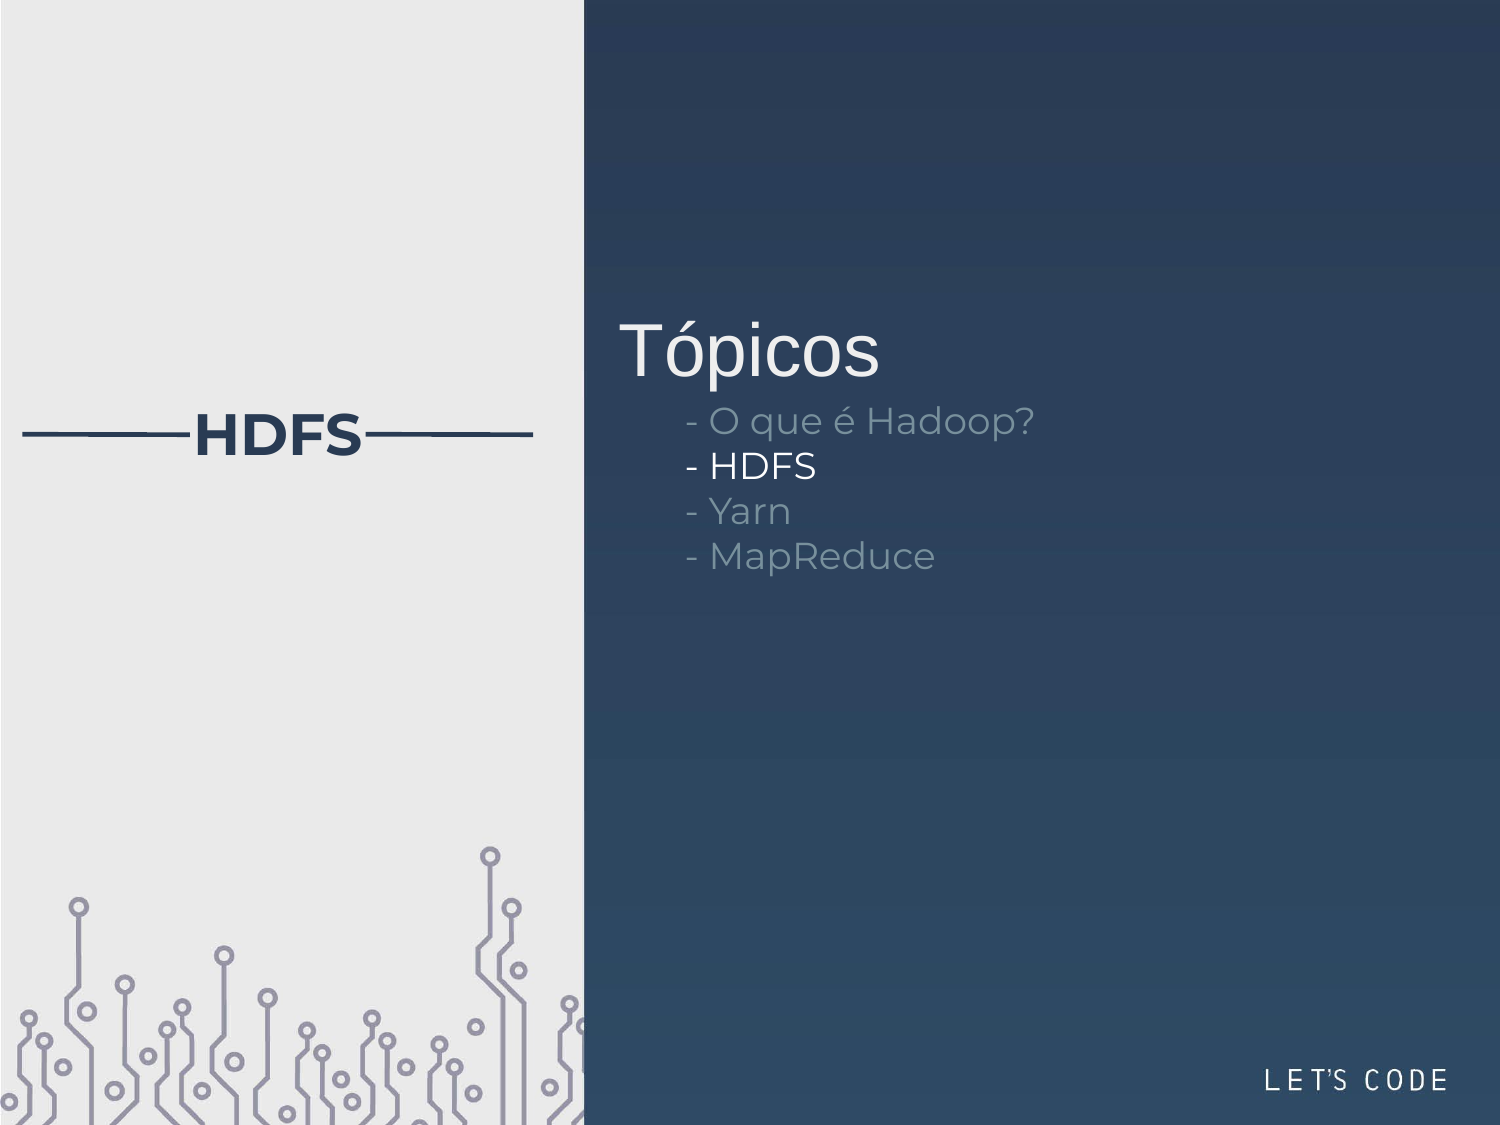

Tópicos
HDFS
- O que é Hadoop?
- HDFS
- Yarn
- MapReduce